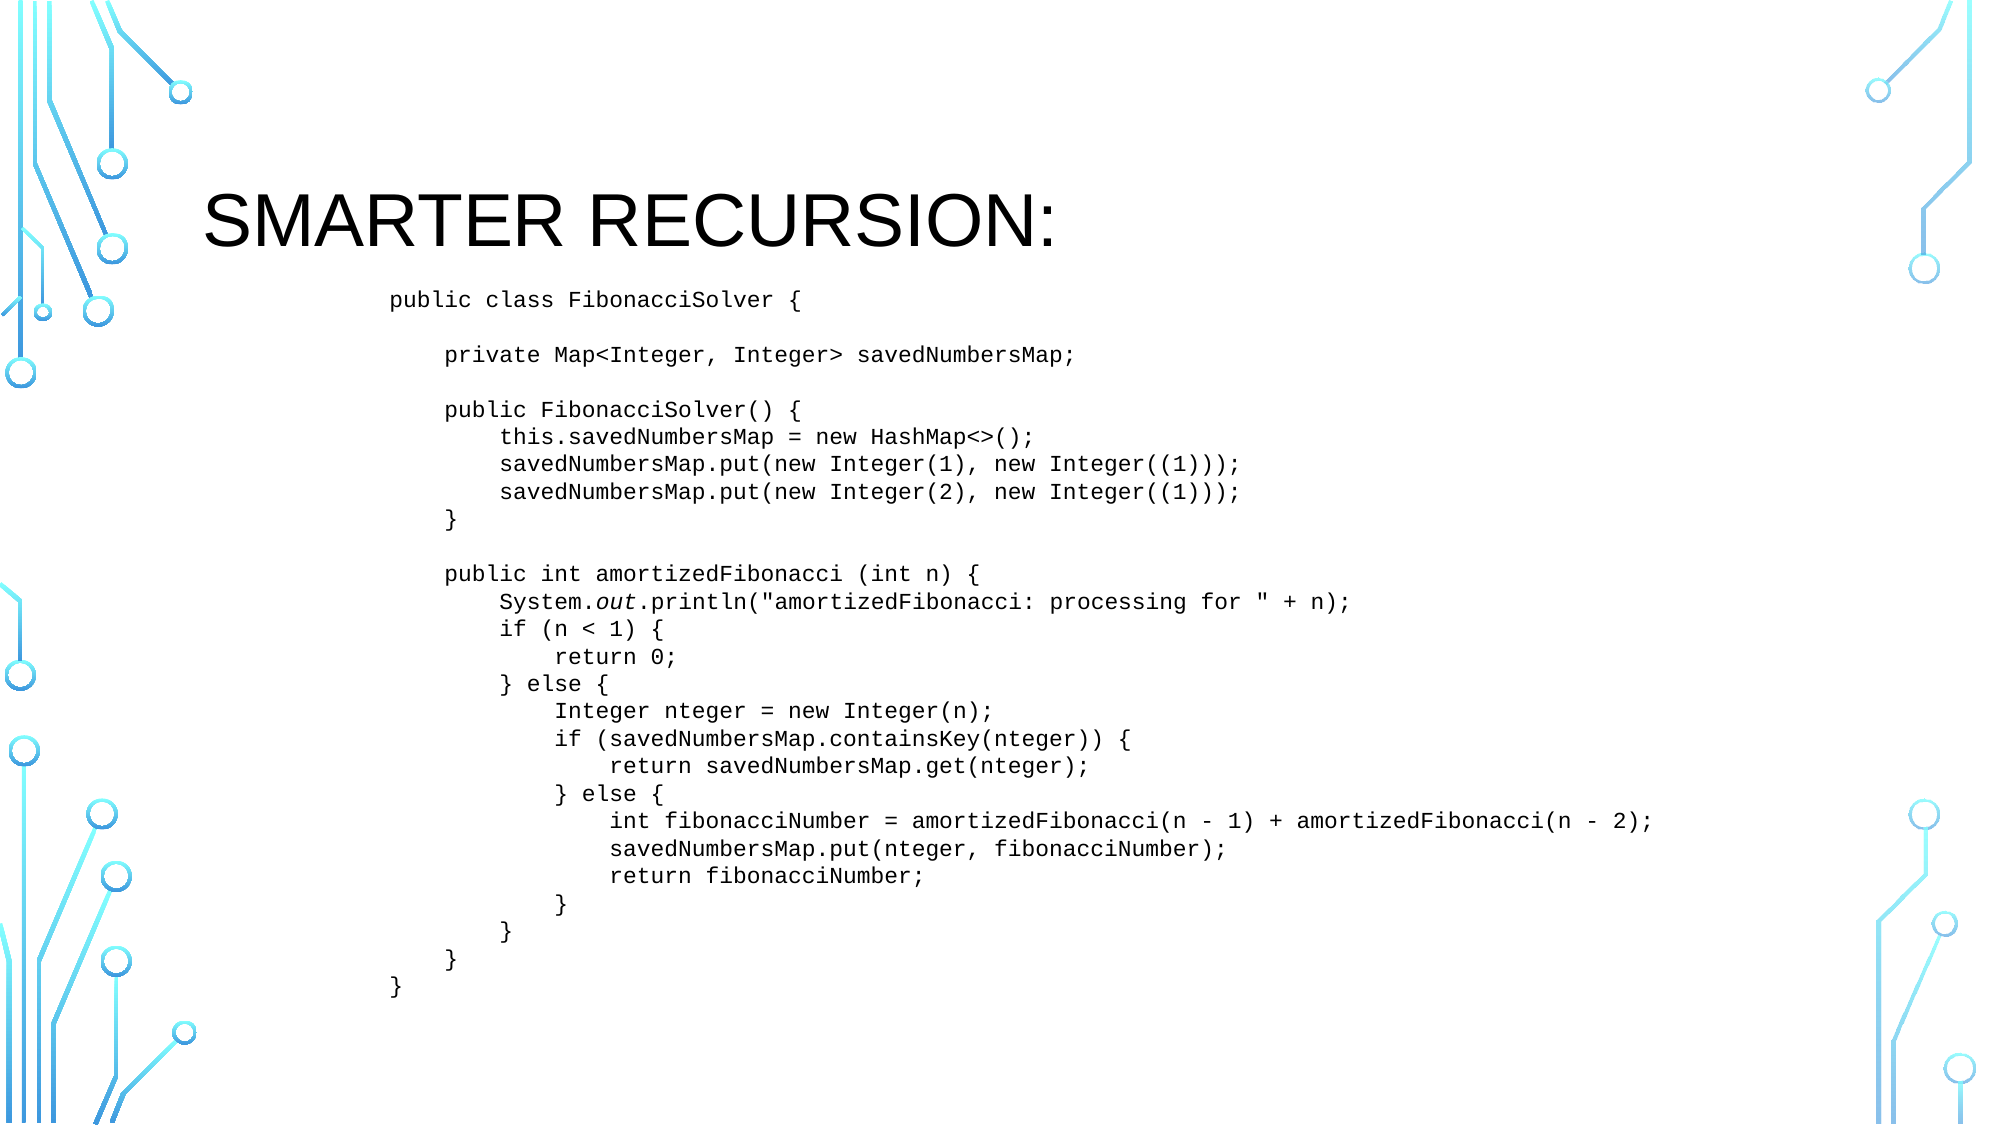

# Smarter Recursion:
public class FibonacciSolver {
    private Map<Integer, Integer> savedNumbersMap;
    public FibonacciSolver() {
        this.savedNumbersMap = new HashMap<>();
        savedNumbersMap.put(new Integer(1), new Integer((1)));
        savedNumbersMap.put(new Integer(2), new Integer((1)));
    }
    public int amortizedFibonacci (int n) {
        System.out.println("amortizedFibonacci: processing for " + n);
        if (n < 1) {
            return 0;
        } else {
            Integer nteger = new Integer(n);
            if (savedNumbersMap.containsKey(nteger)) {
                return savedNumbersMap.get(nteger);
            } else {
                int fibonacciNumber = amortizedFibonacci(n - 1) + amortizedFibonacci(n - 2);
                savedNumbersMap.put(nteger, fibonacciNumber);
                return fibonacciNumber;
            }
        }
    }
}